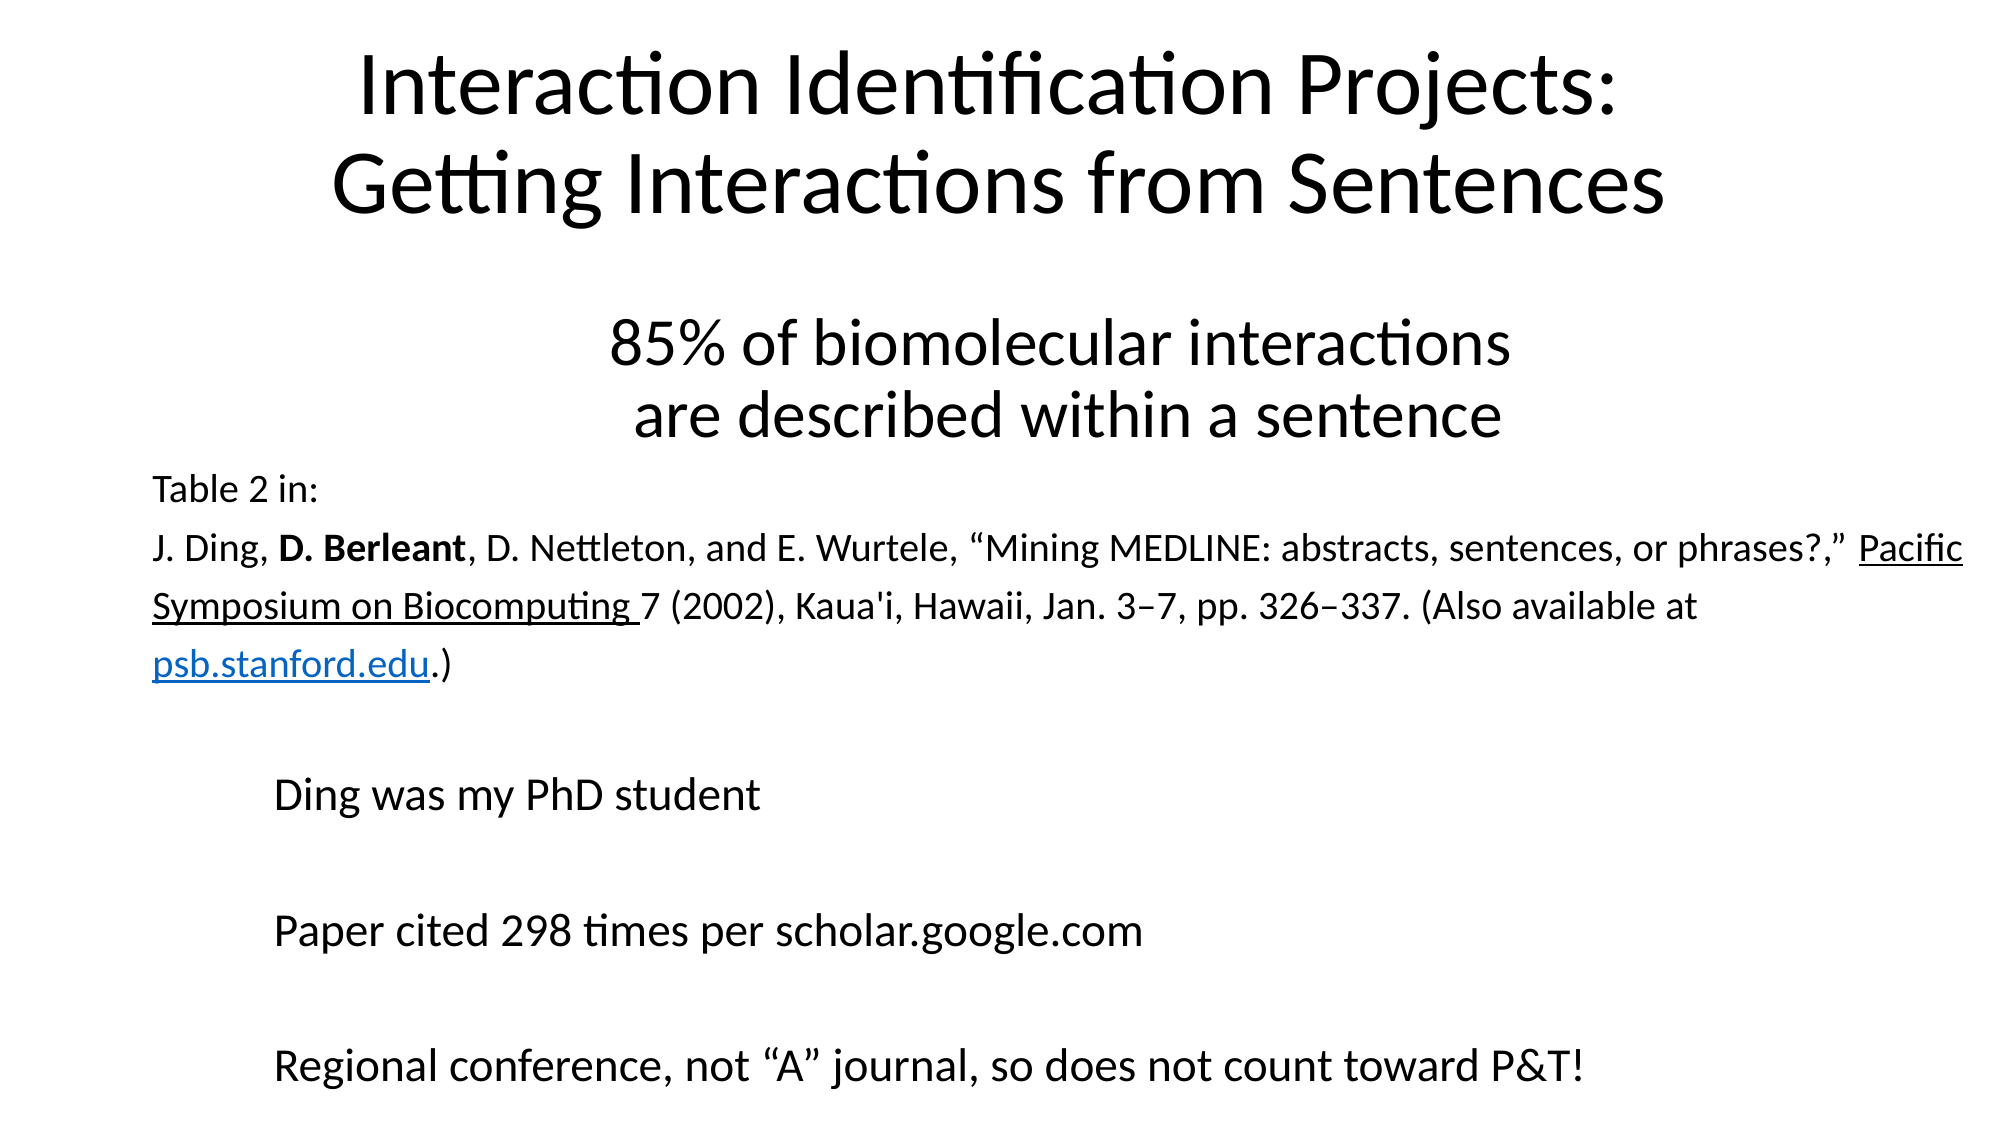

# Interaction Identification Projects: Getting Interactions from Sentences
85% of biomolecular interactions
are described within a sentence
Table 2 in:
J. Ding, D. Berleant, D. Nettleton, and E. Wurtele, “Mining MEDLINE: abstracts, sentences, or phrases?,” Pacific Symposium on Biocomputing 7 (2002), Kaua'i, Hawaii, Jan. 3–7, pp. 326–337. (Also available at psb.stanford.edu.)

	Ding was my PhD student

	Paper cited 298 times per scholar.google.com

	Regional conference, not “A” journal, so does not count toward P&T!